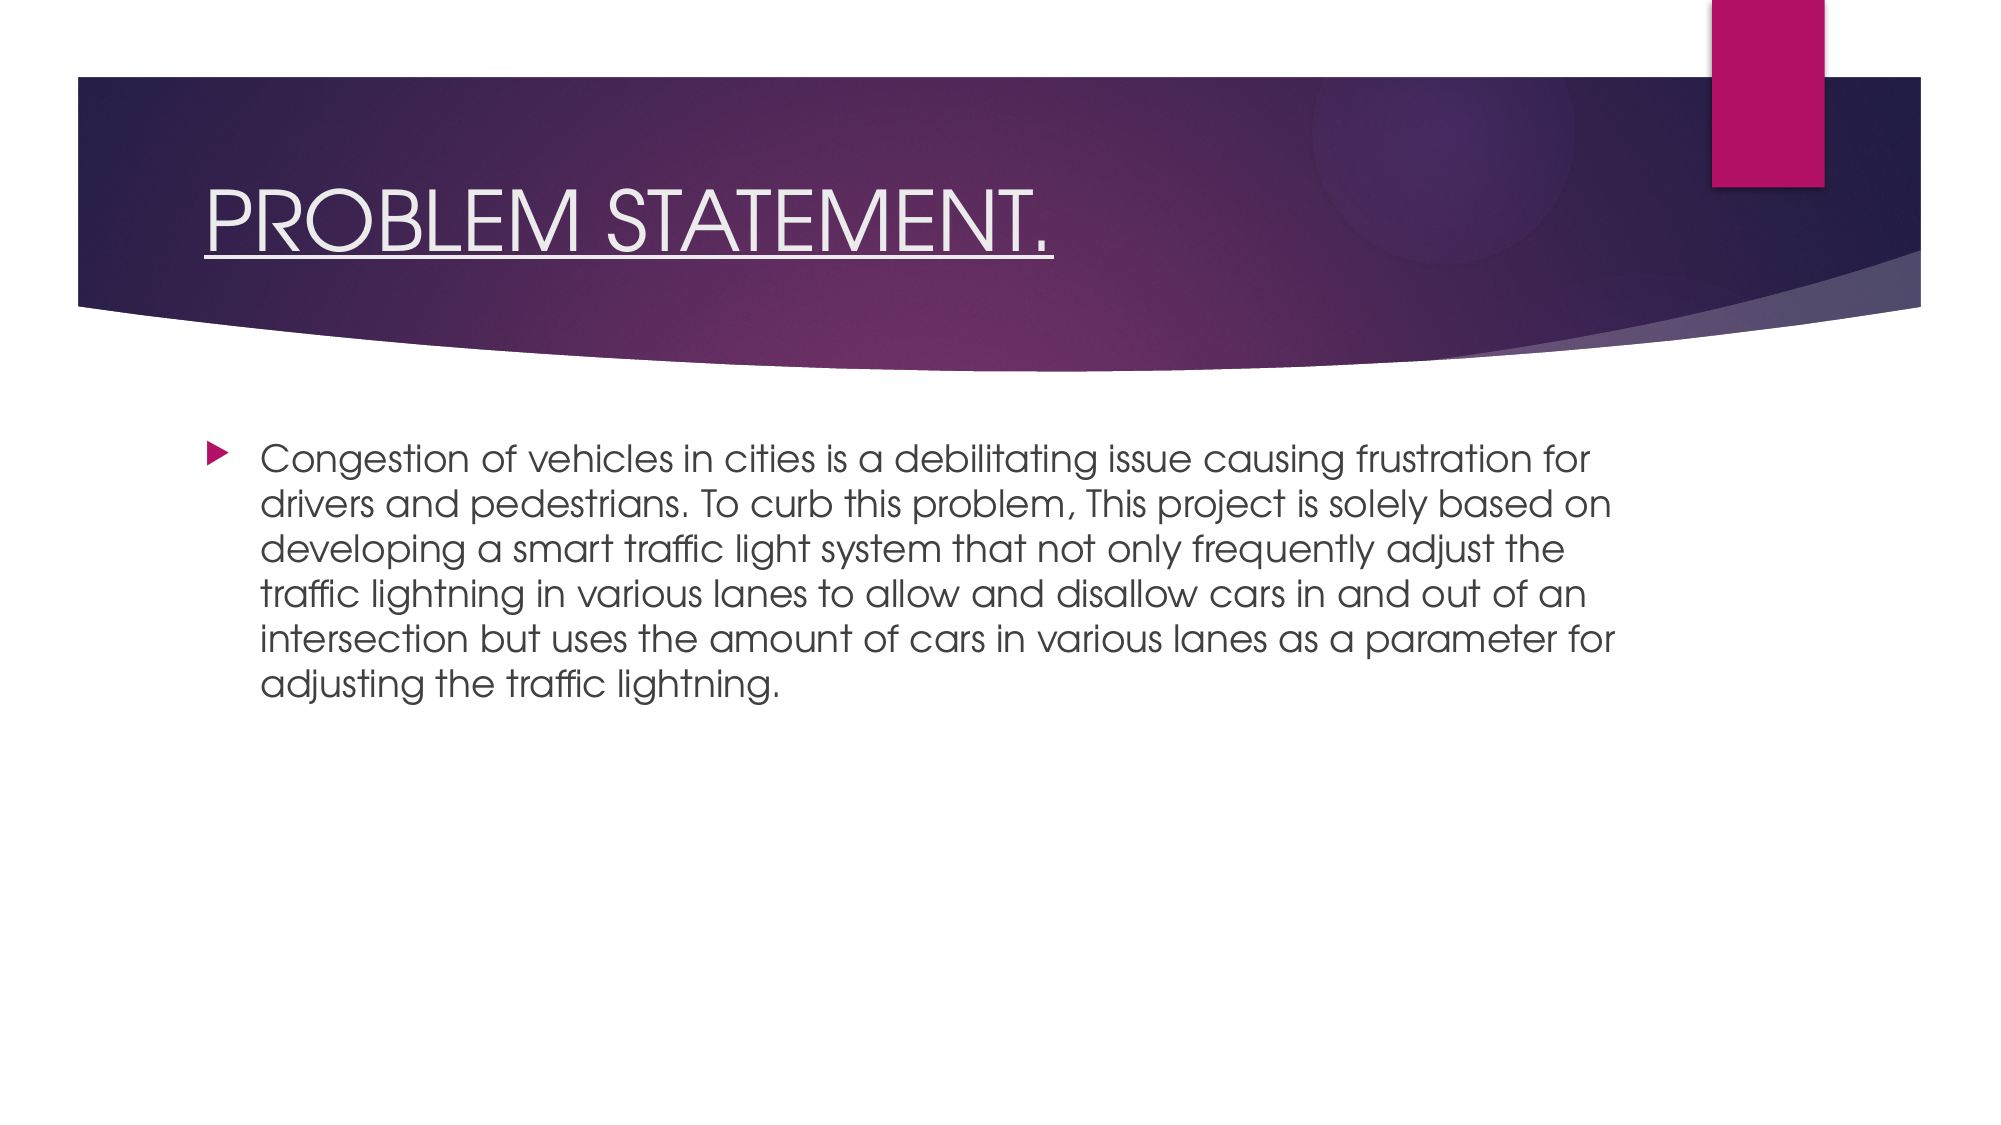

# PROBLEM STATEMENT.
Congestion of vehicles in cities is a debilitating issue causing frustration for drivers and pedestrians. To curb this problem, This project is solely based on developing a smart traffic light system that not only frequently adjust the traffic lightning in various lanes to allow and disallow cars in and out of an intersection but uses the amount of cars in various lanes as a parameter for adjusting the traffic lightning.